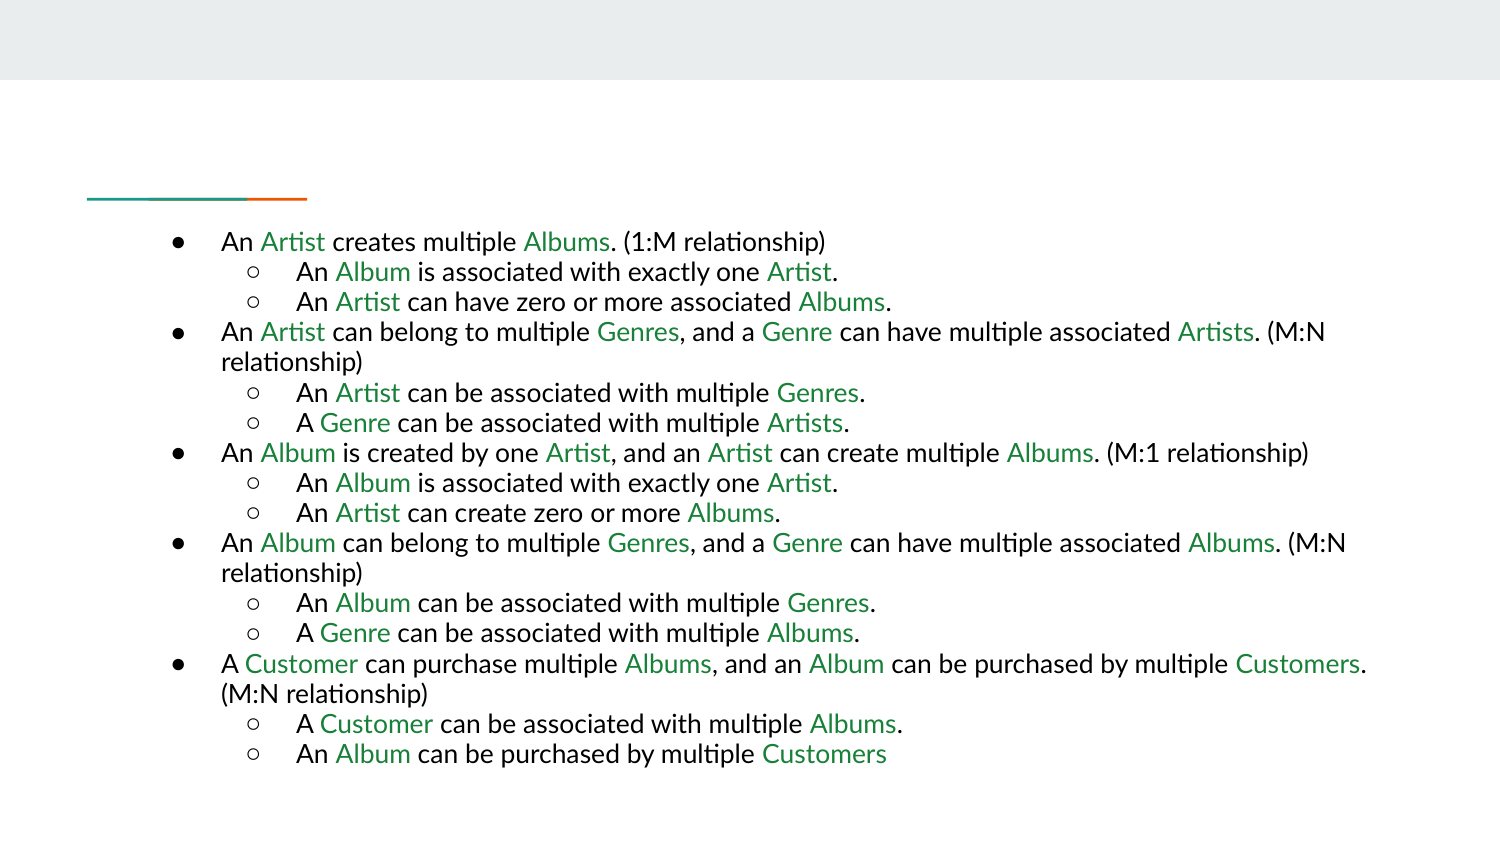

An Artist creates multiple Albums. (1:M relationship)
An Album is associated with exactly one Artist.
An Artist can have zero or more associated Albums.
An Artist can belong to multiple Genres, and a Genre can have multiple associated Artists. (M:N relationship)
An Artist can be associated with multiple Genres.
A Genre can be associated with multiple Artists.
An Album is created by one Artist, and an Artist can create multiple Albums. (M:1 relationship)
An Album is associated with exactly one Artist.
An Artist can create zero or more Albums.
An Album can belong to multiple Genres, and a Genre can have multiple associated Albums. (M:N relationship)
An Album can be associated with multiple Genres.
A Genre can be associated with multiple Albums.
A Customer can purchase multiple Albums, and an Album can be purchased by multiple Customers. (M:N relationship)
A Customer can be associated with multiple Albums.
An Album can be purchased by multiple Customers